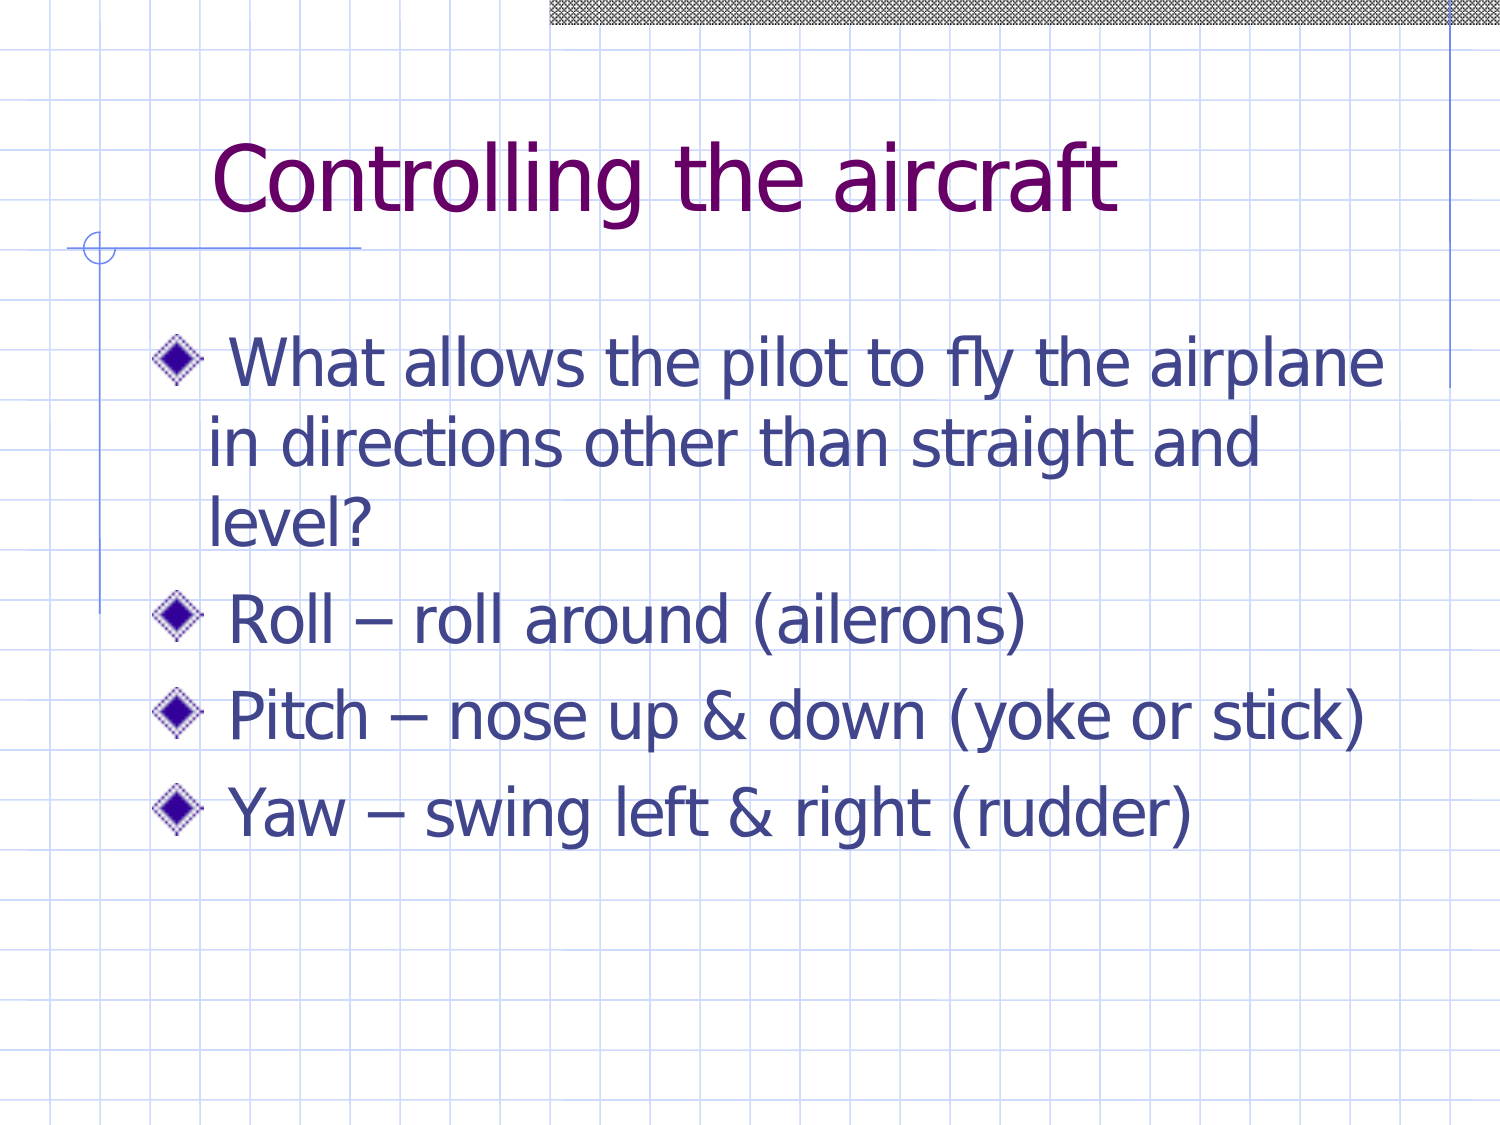

Controlling the aircraft
 What allows the pilot to fly the airplane in directions other than straight and level?
 Roll – roll around (ailerons)
 Pitch – nose up & down (yoke or stick)
 Yaw – swing left & right (rudder)